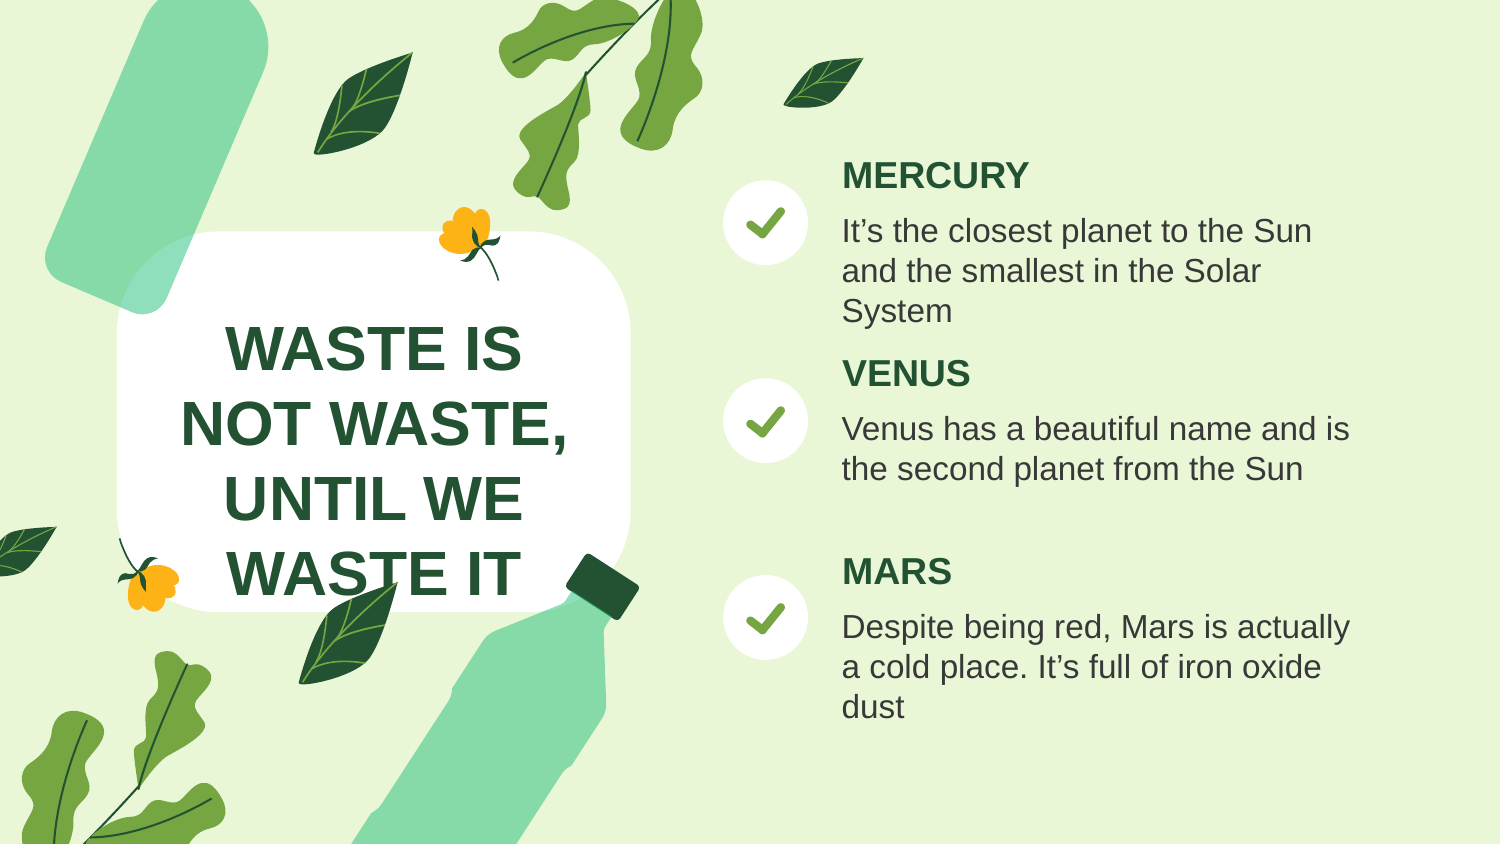

MERCURY

It’s the closest planet to the Sun and the smallest in the Solar System

# WASTE IS NOT WASTE, UNTIL WE WASTE IT
VENUS

Venus has a beautiful name and is the second planet from the Sun

MARS

Despite being red, Mars is actually a cold place. It’s full of iron oxide dust